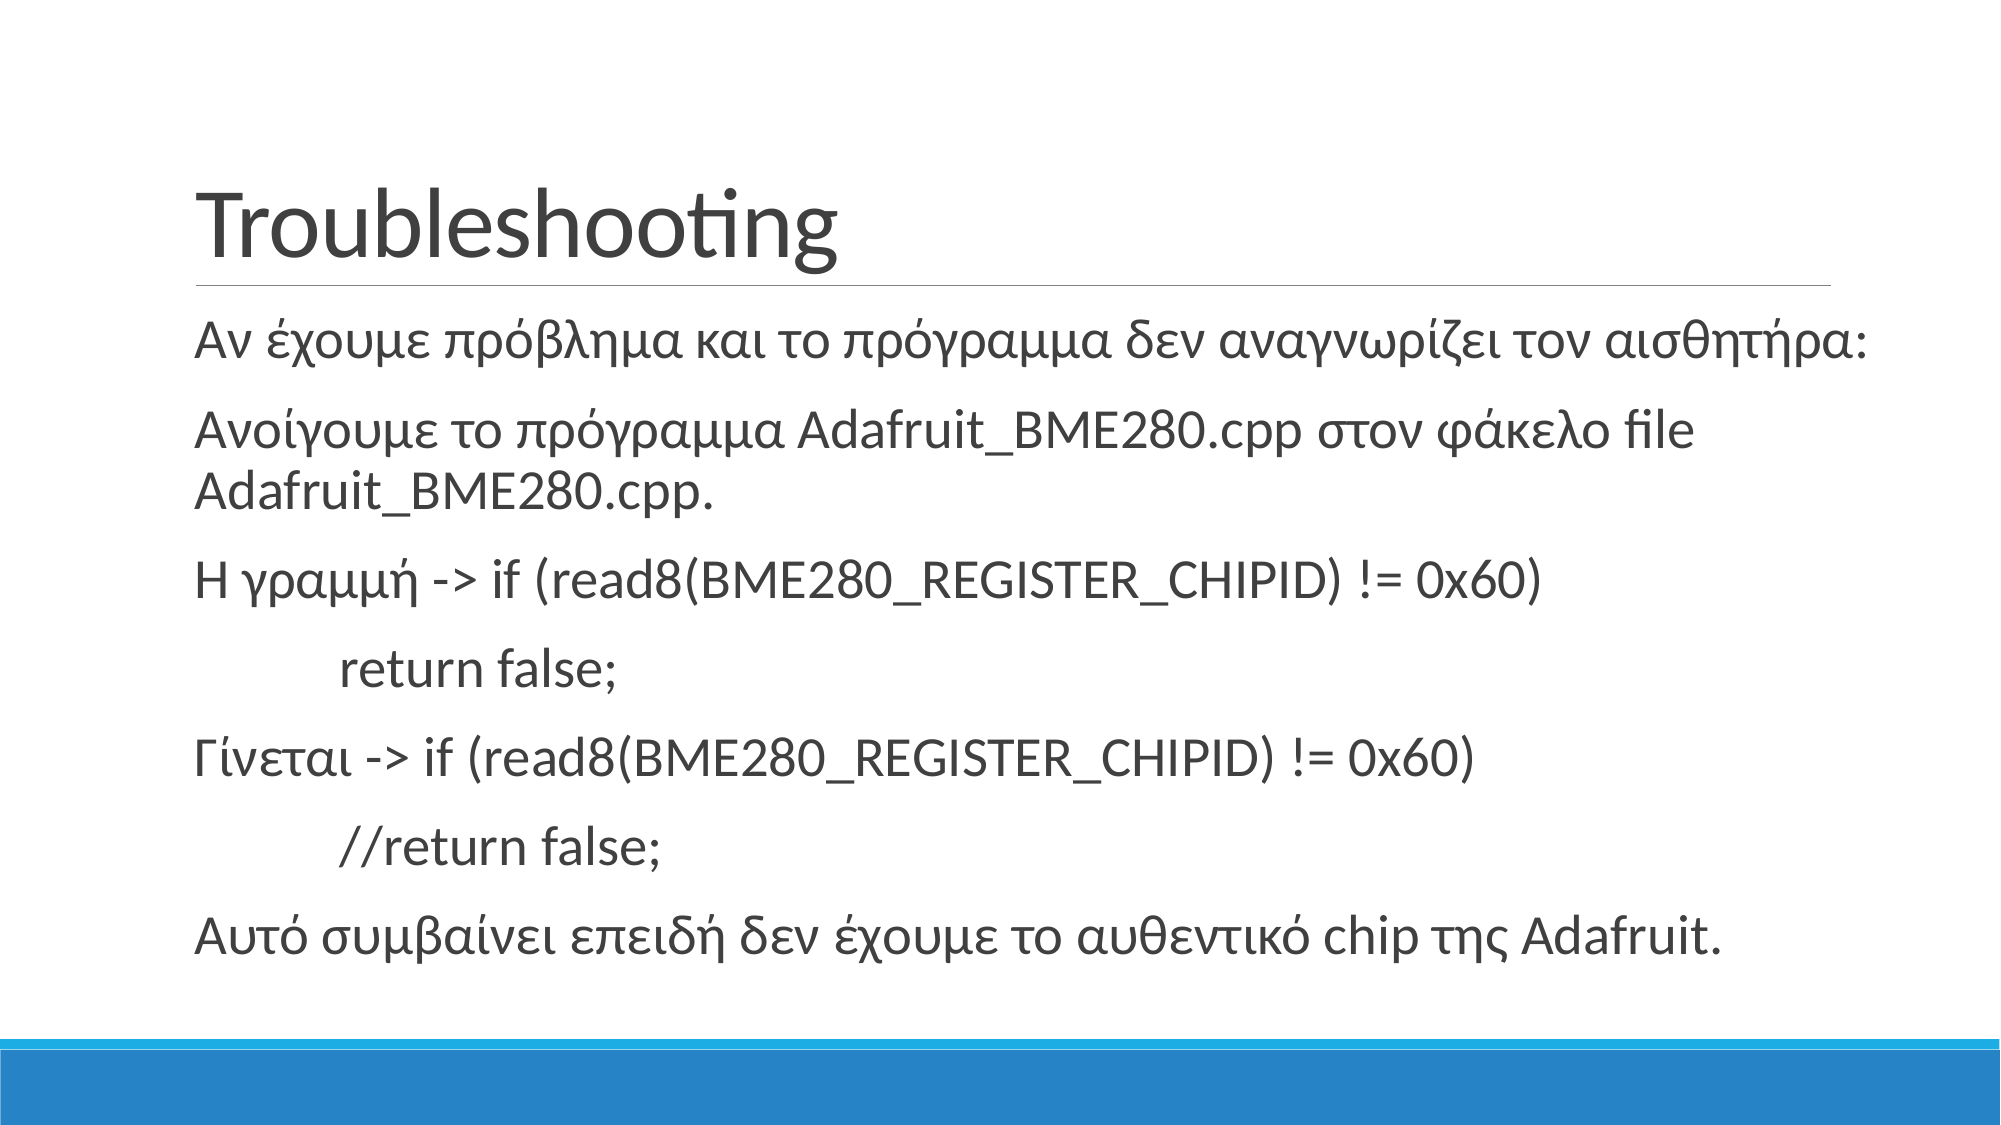

# Troubleshooting
Αν έχουμε πρόβλημα και το πρόγραμμα δεν αναγνωρίζει τον αισθητήρα:
Ανοίγουμε το πρόγραμμα Adafruit_BME280.cpp στον φάκελο file Adafruit_BME280.cpp.
Η γραμμή -> if (read8(BME280_REGISTER_CHIPID) != 0x60)
    			return false;
Γίνεται -> if (read8(BME280_REGISTER_CHIPID) != 0x60)
    			//return false;
Αυτό συμβαίνει επειδή δεν έχουμε το αυθεντικό chip της Adafruit.